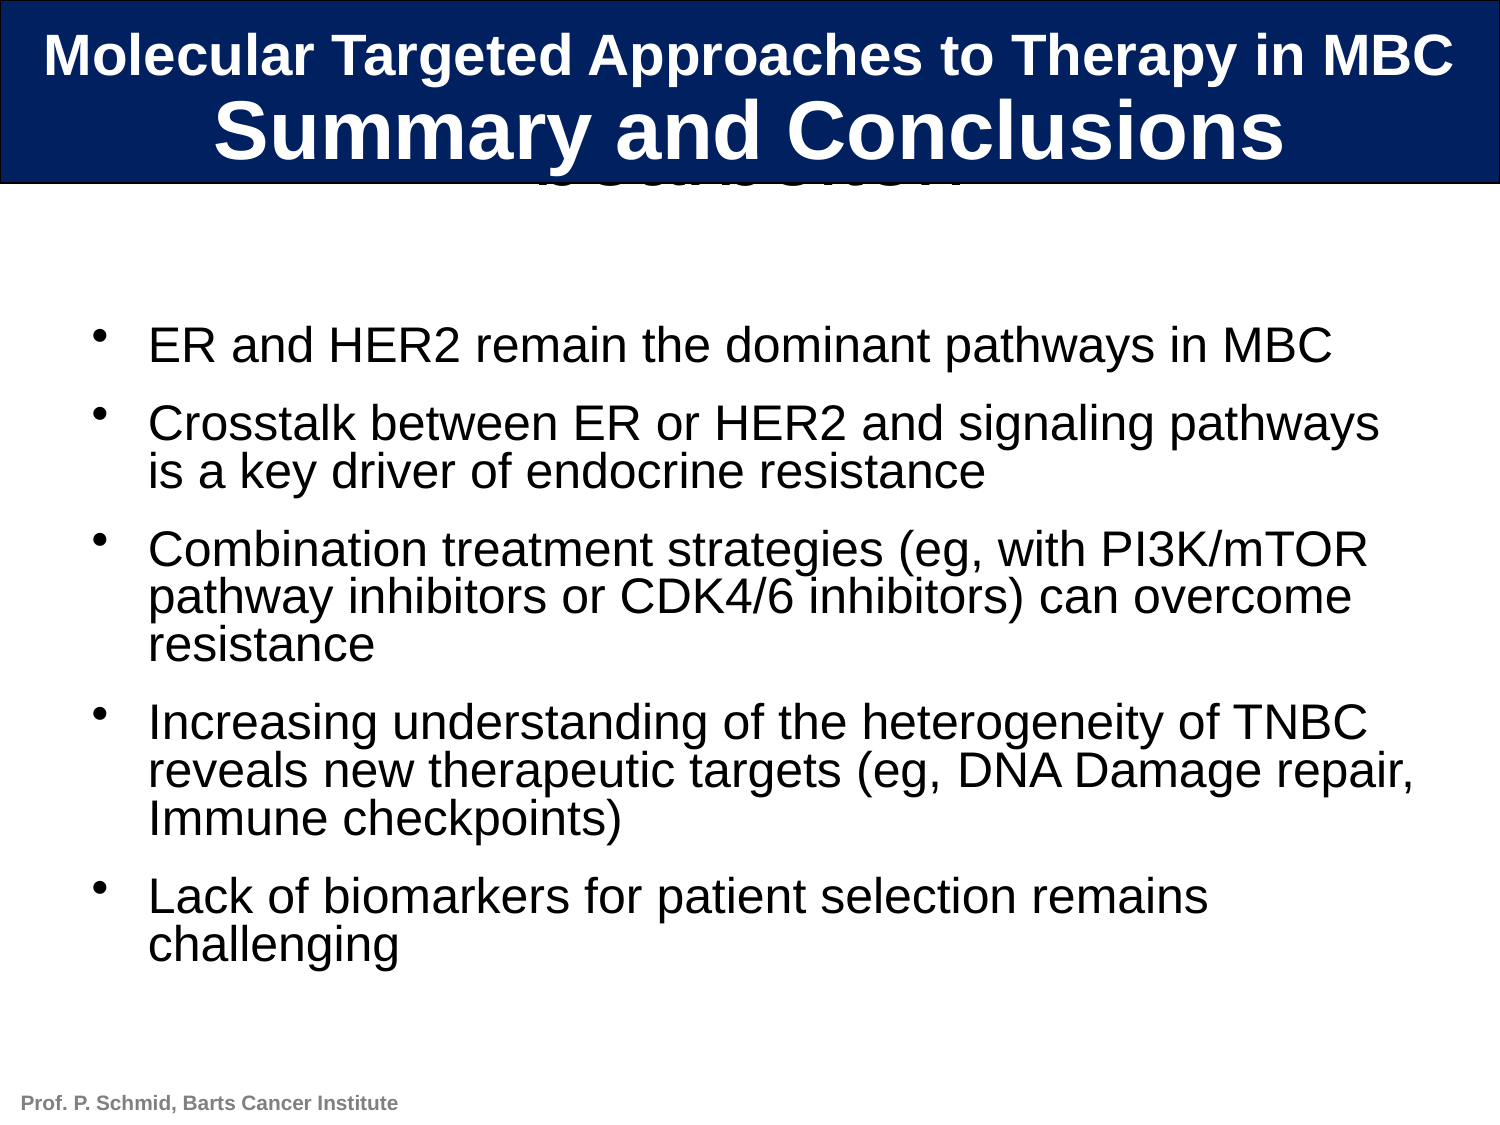

Molecular Targeted Approaches to Therapy in MBC
Summary and Conclusions
ER and HER2 remain the dominant pathways in MBC
Crosstalk between ER or HER2 and signaling pathways is a key driver of endocrine resistance
Combination treatment strategies (eg, with PI3K/mTOR pathway inhibitors or CDK4/6 inhibitors) can overcome resistance
Increasing understanding of the heterogeneity of TNBC reveals new therapeutic targets (eg, DNA Damage repair, Immune checkpoints)
Lack of biomarkers for patient selection remains challenging